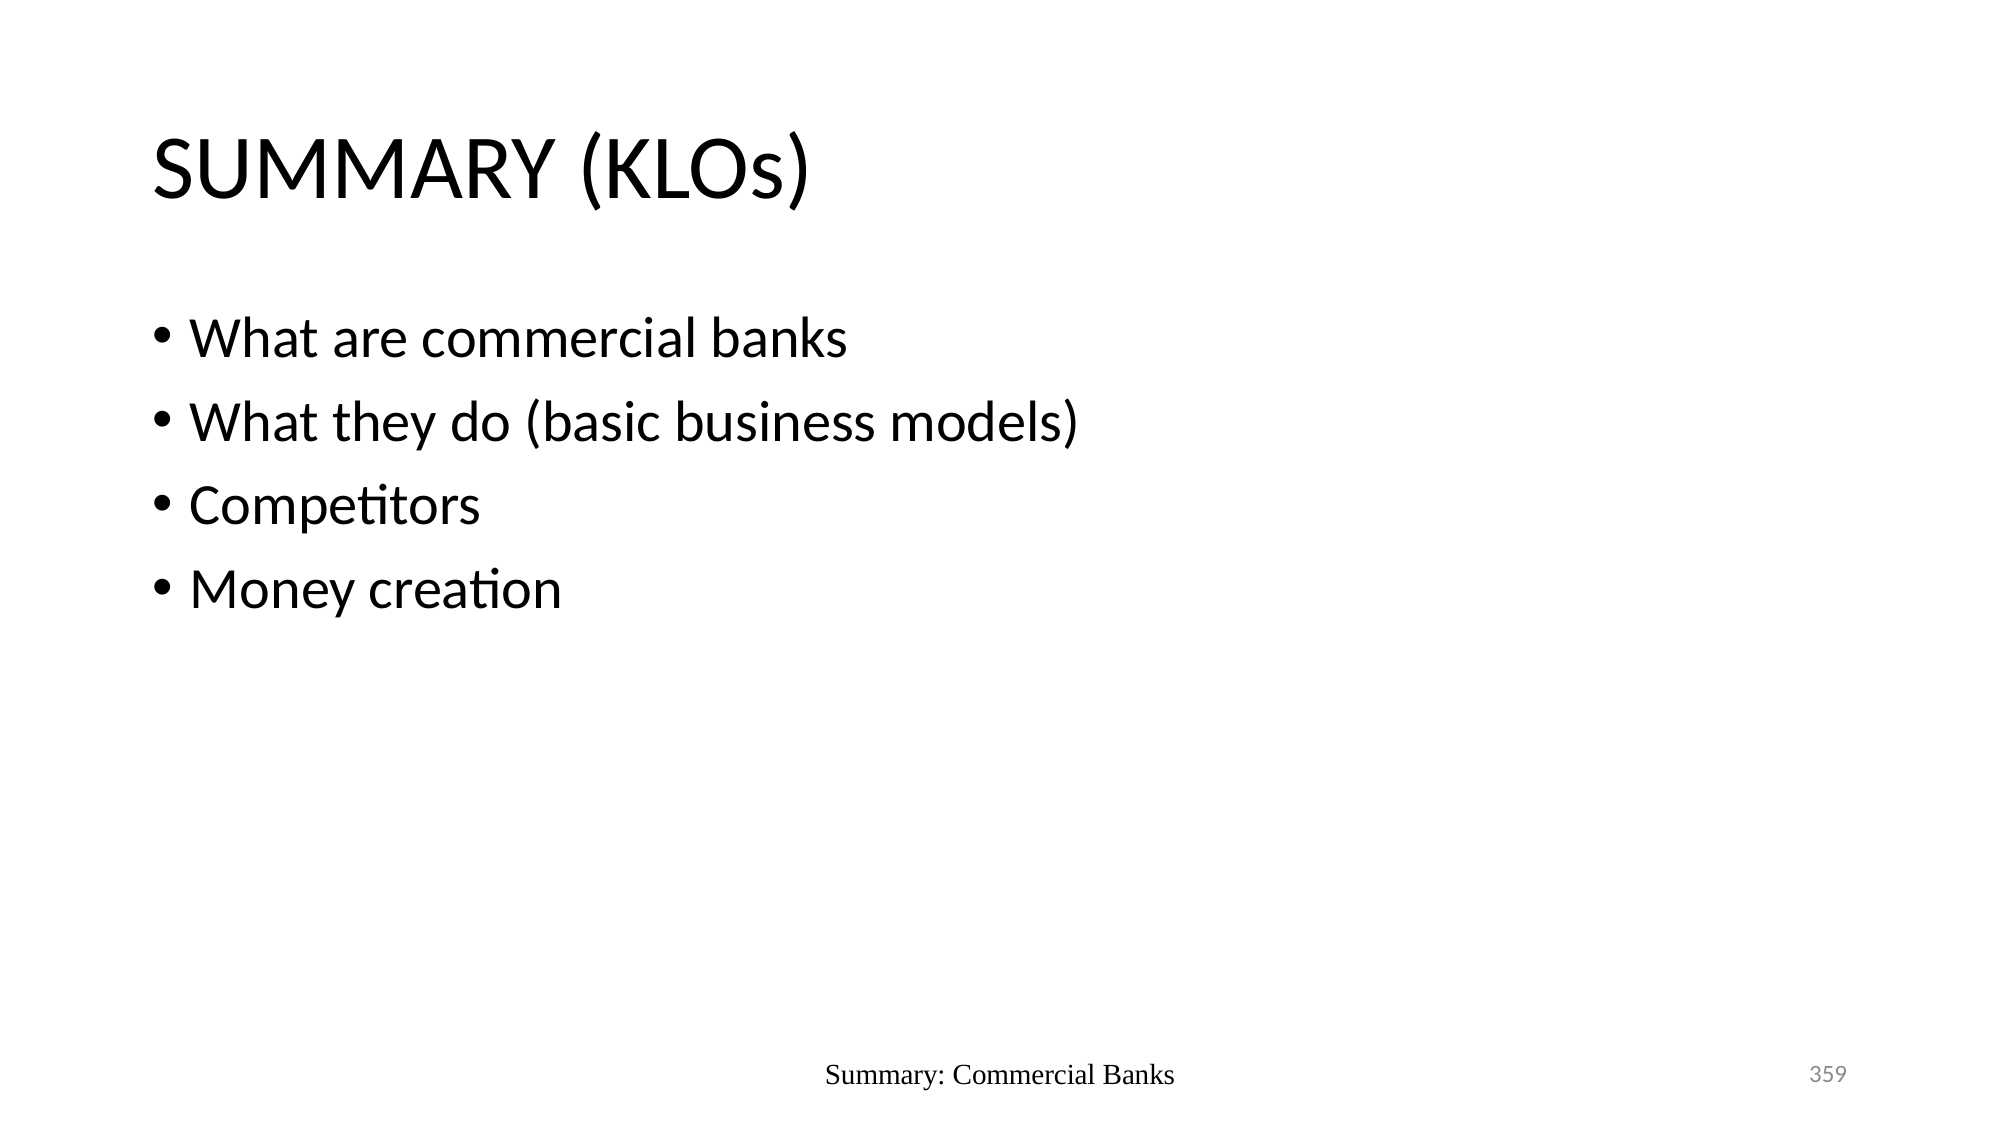

# SUMMARY (KLOs)
What are commercial banks
What they do (basic business models)
Competitors
Money creation
359
Summary: Commercial Banks